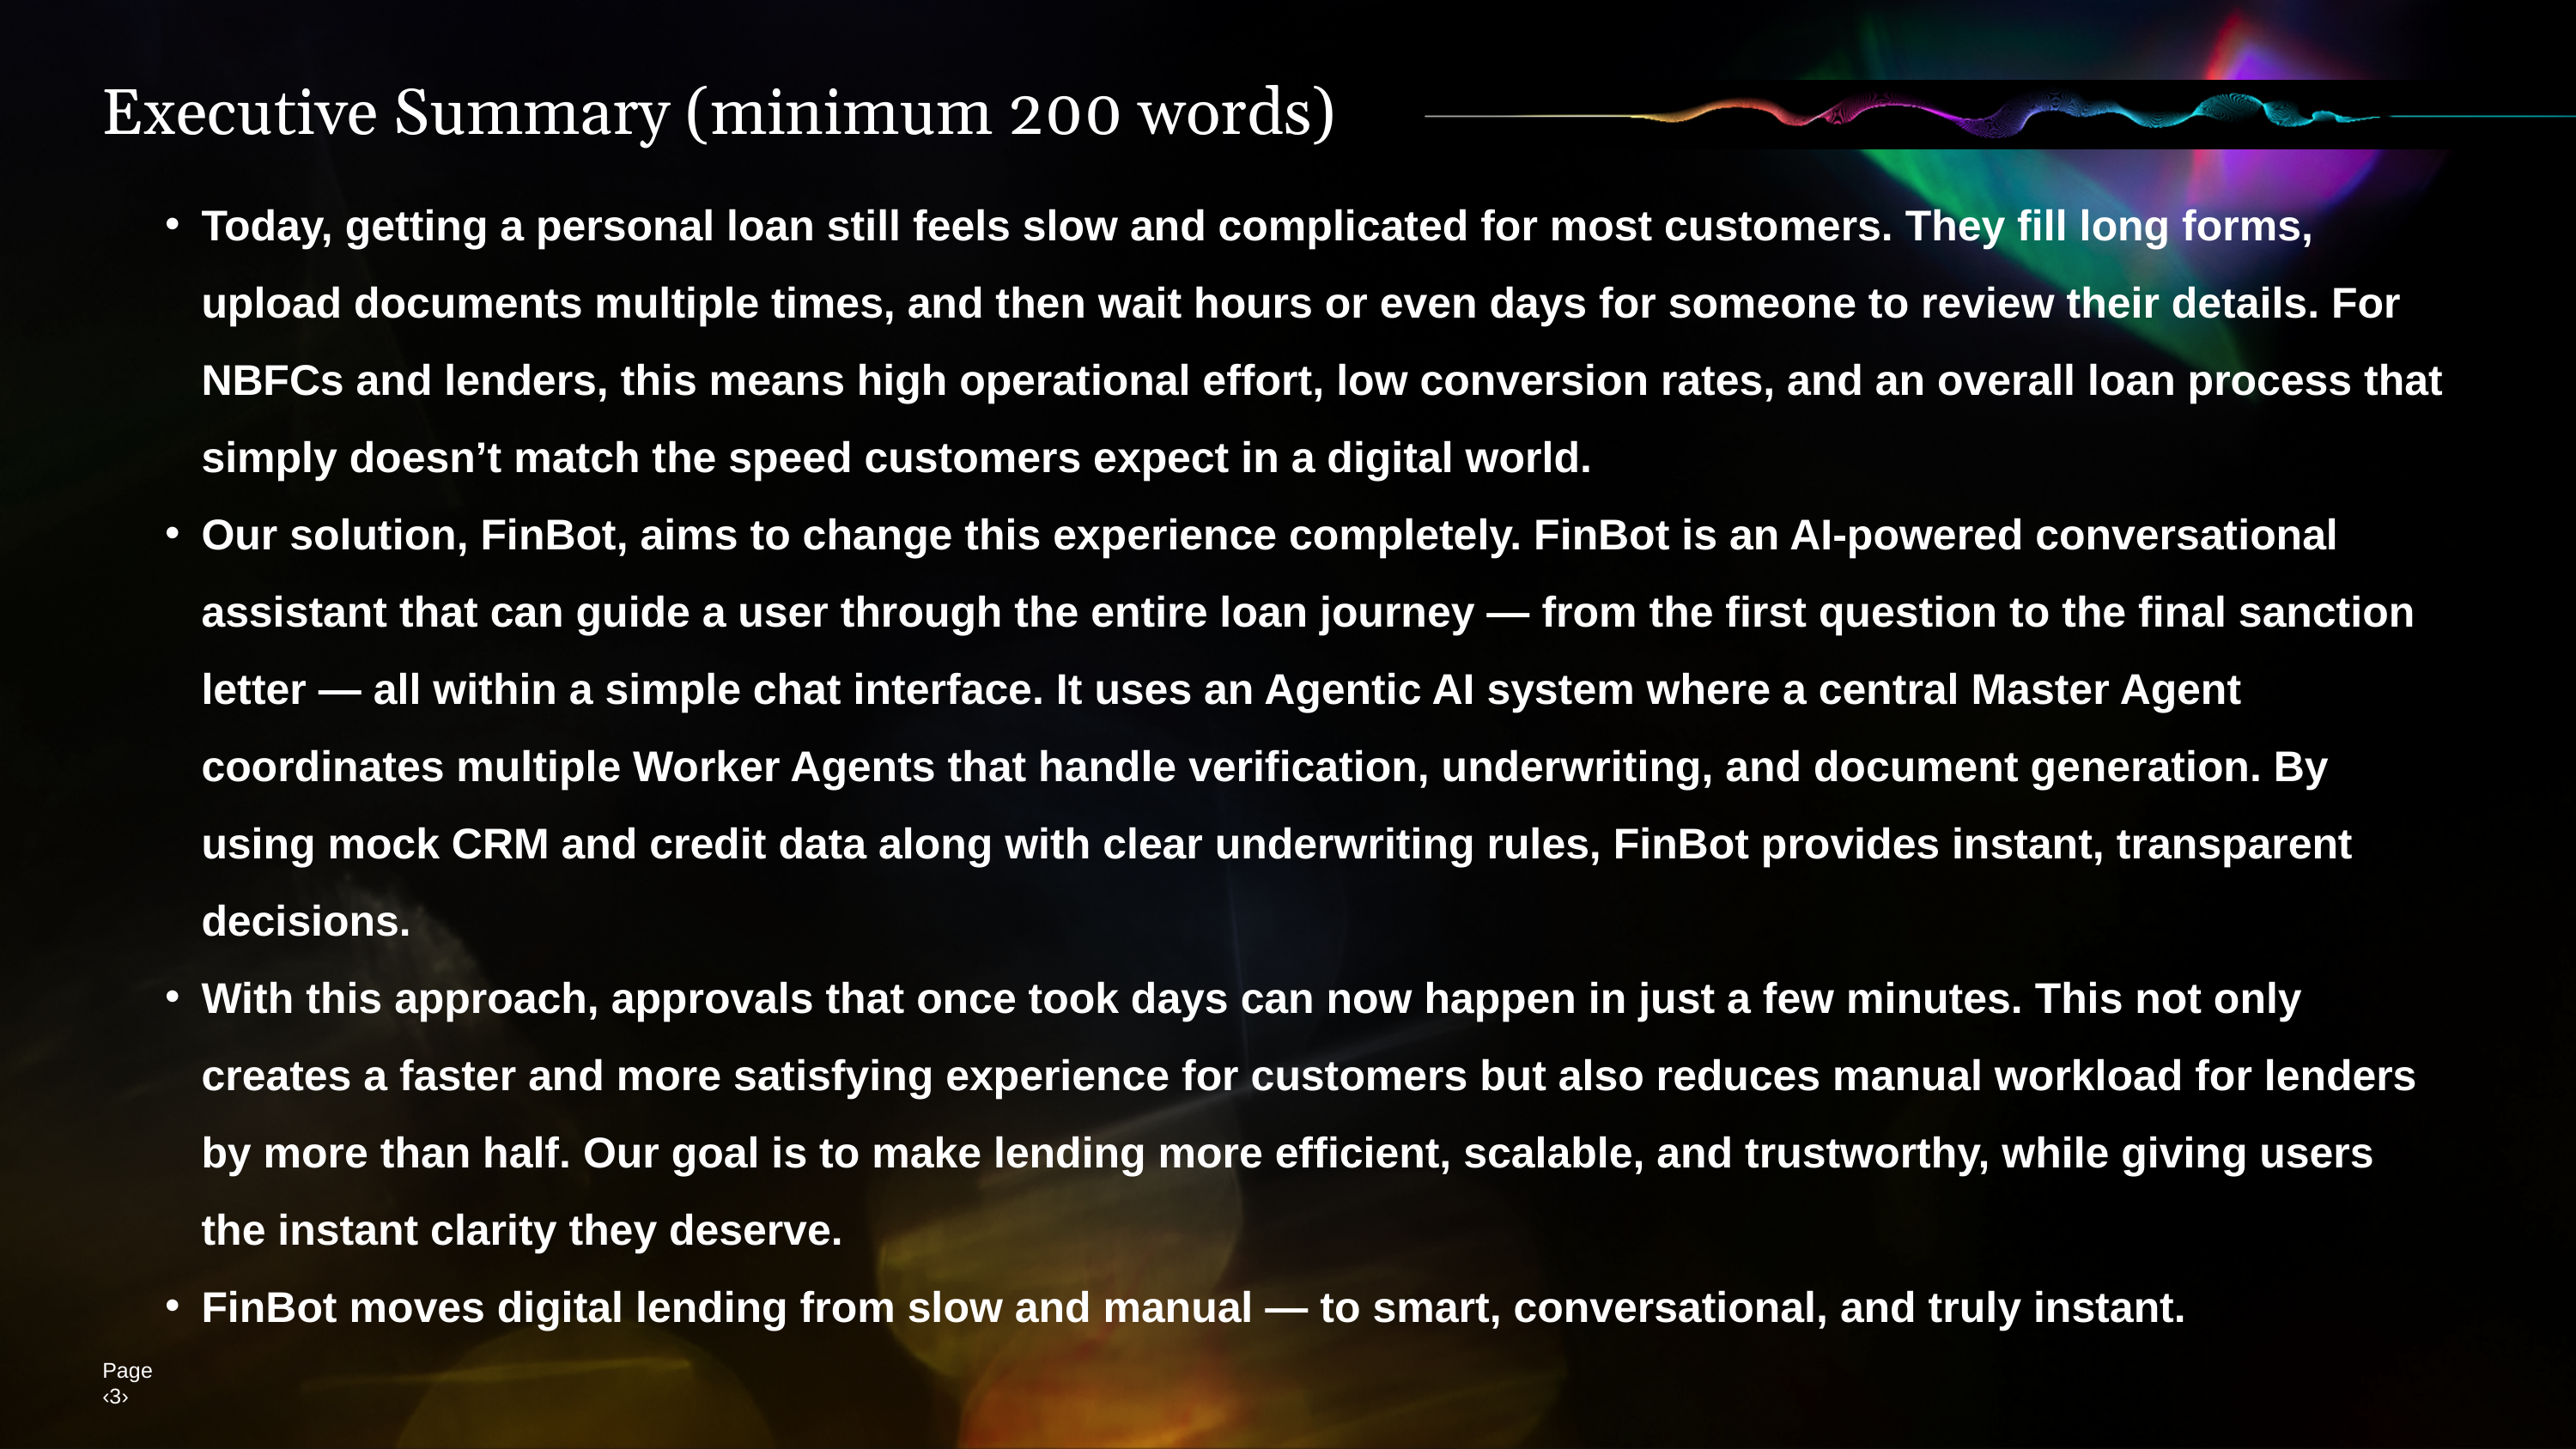

Executive Summary (minimum 200 words)

Today, getting a personal loan still feels slow and complicated for most customers. They fill long forms, upload documents multiple times, and then wait hours or even days for someone to review their details. For NBFCs and lenders, this means high operational effort, low conversion rates, and an overall loan process that simply doesn’t match the speed customers expect in a digital world.
Our solution, FinBot, aims to change this experience completely. FinBot is an AI-powered conversational assistant that can guide a user through the entire loan journey — from the first question to the final sanction letter — all within a simple chat interface. It uses an Agentic AI system where a central Master Agent coordinates multiple Worker Agents that handle verification, underwriting, and document generation. By using mock CRM and credit data along with clear underwriting rules, FinBot provides instant, transparent decisions.
With this approach, approvals that once took days can now happen in just a few minutes. This not only creates a faster and more satisfying experience for customers but also reduces manual workload for lenders by more than half. Our goal is to make lending more efficient, scalable, and trustworthy, while giving users the instant clarity they deserve.
FinBot moves digital lending from slow and manual — to smart, conversational, and truly instant.

Page ‹3›